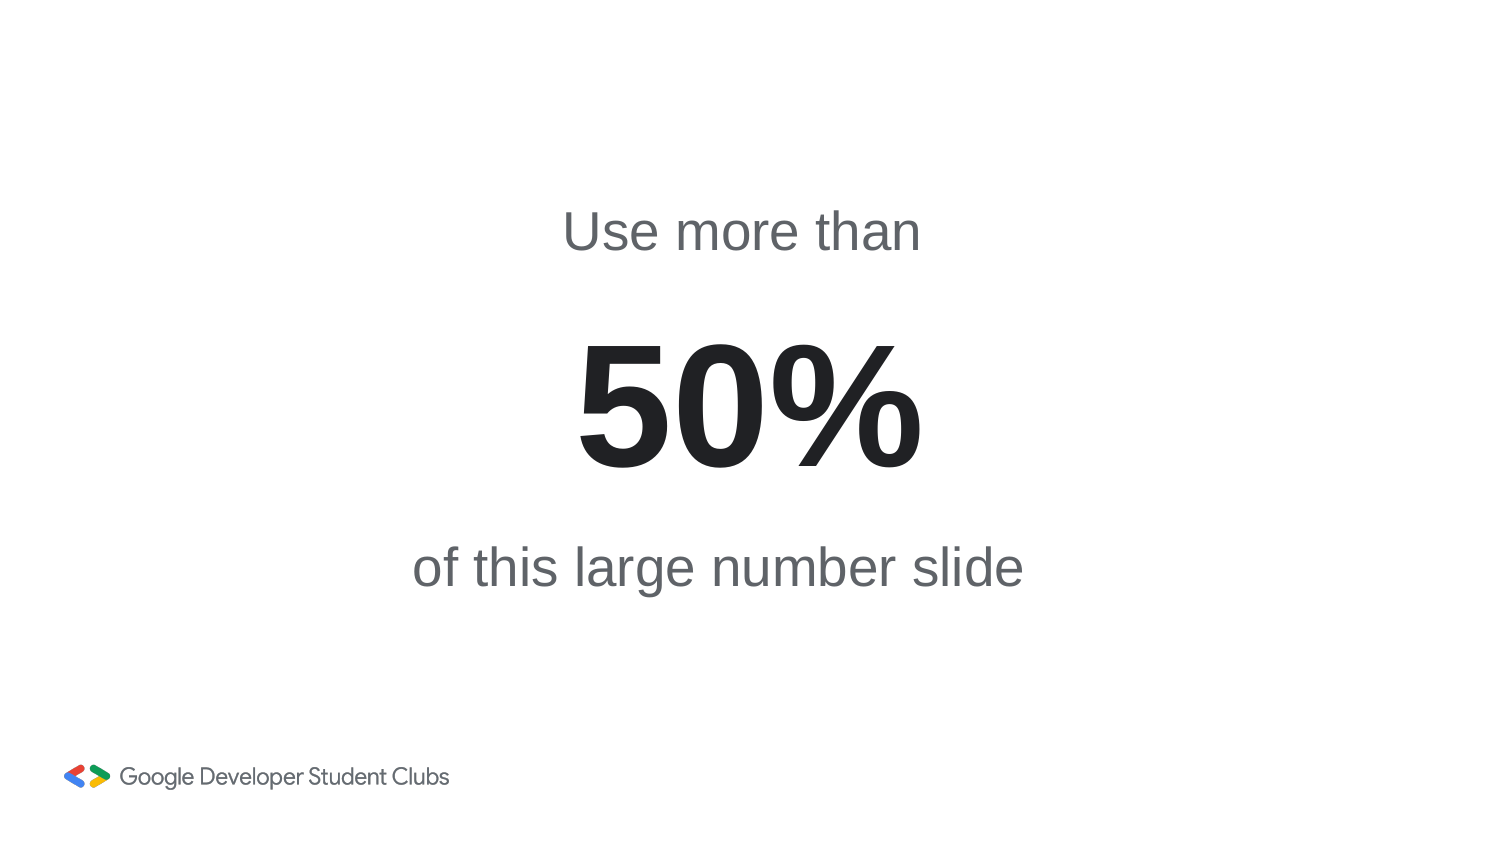

Use more than
# 50%
of this large number slide